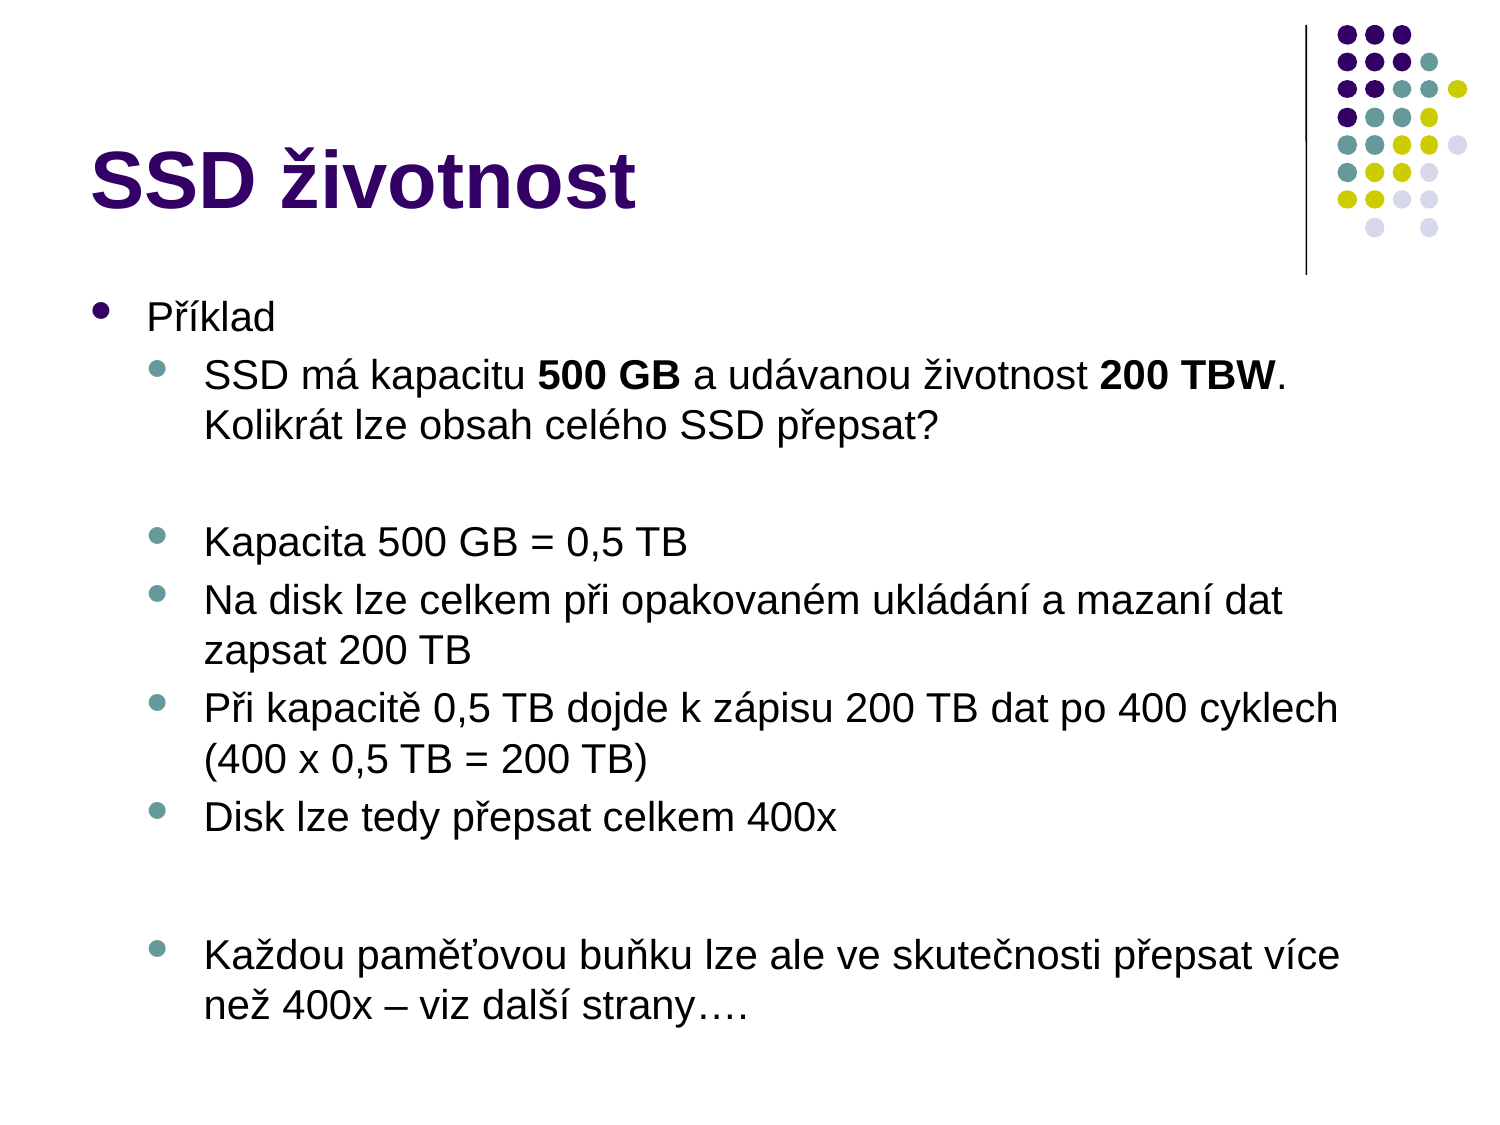

# SSD životnost
Příklad
SSD má kapacitu 500 GB a udávanou životnost 200 TBW. Kolikrát lze obsah celého SSD přepsat?

Kapacita 500 GB = 0,5 TB
Na disk lze celkem při opakovaném ukládání a mazaní dat zapsat 200 TB
Při kapacitě 0,5 TB dojde k zápisu 200 TB dat po 400 cyklech (400 x 0,5 TB = 200 TB)
Disk lze tedy přepsat celkem 400x

Každou paměťovou buňku lze ale ve skutečnosti přepsat více než 400x – viz další strany….